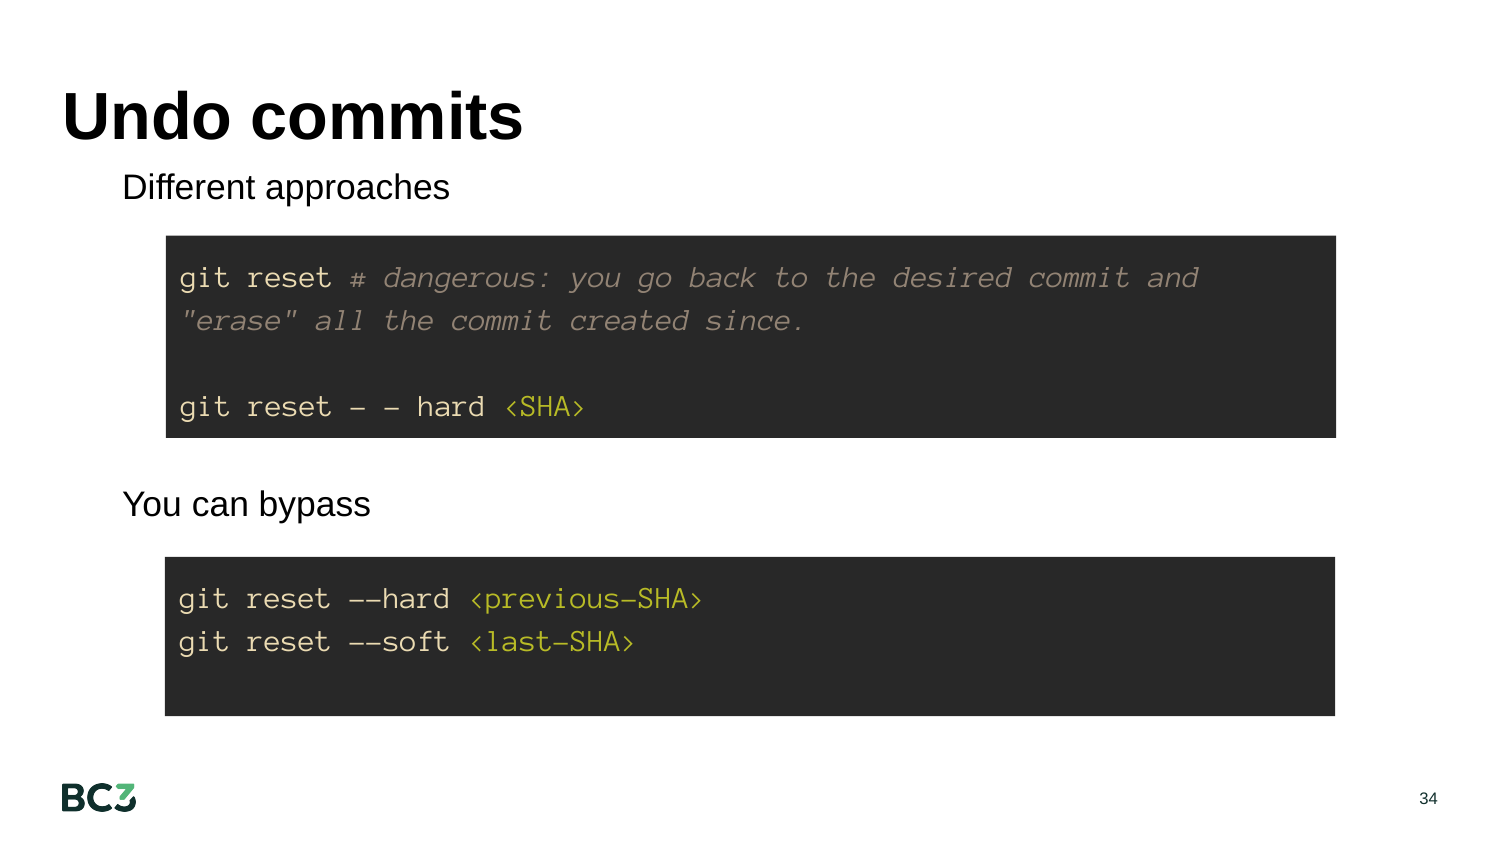

# Undo commits
Different approaches
git reset # dangerous: you go back to the desired commit and "erase" all the commit created since.

git reset - - hard <SHA>
You can bypass
git reset --hard <previous-SHA>
git reset --soft <last-SHA>

34